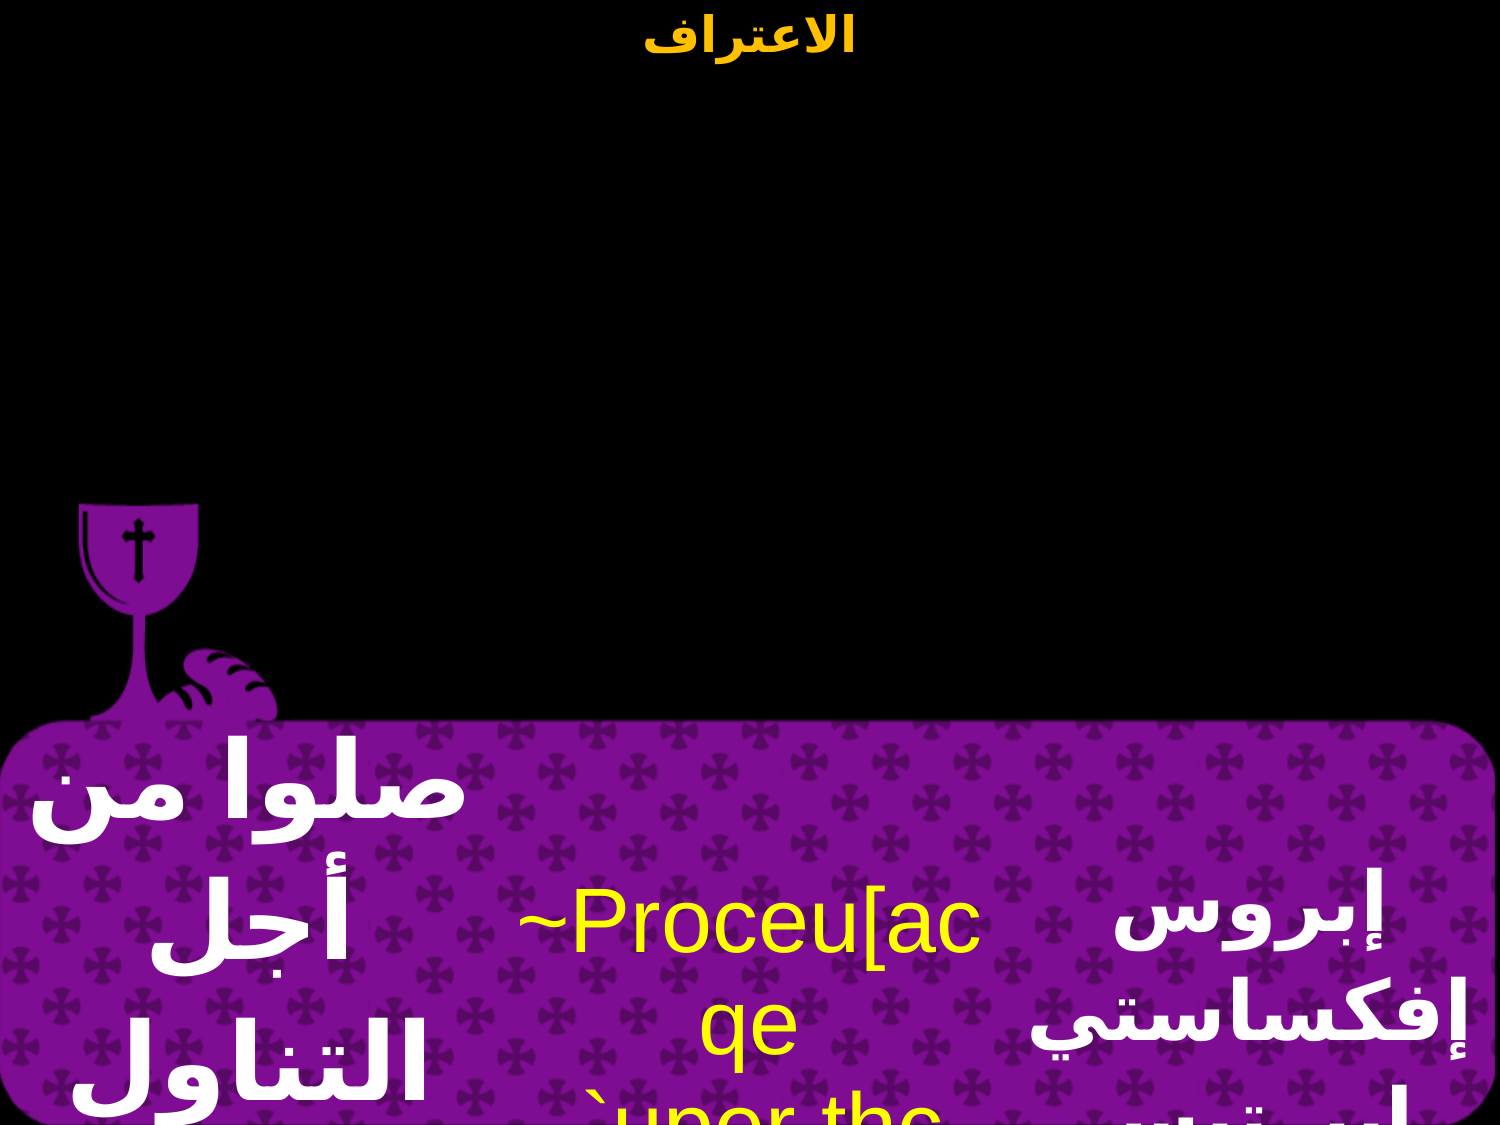

| صلوا من أجل التناول بإستحقاق | ~Proceu[acqe `uper thc a[iac | إبروس إفكساستي إيبرتيس أكسياس |
| --- | --- | --- |